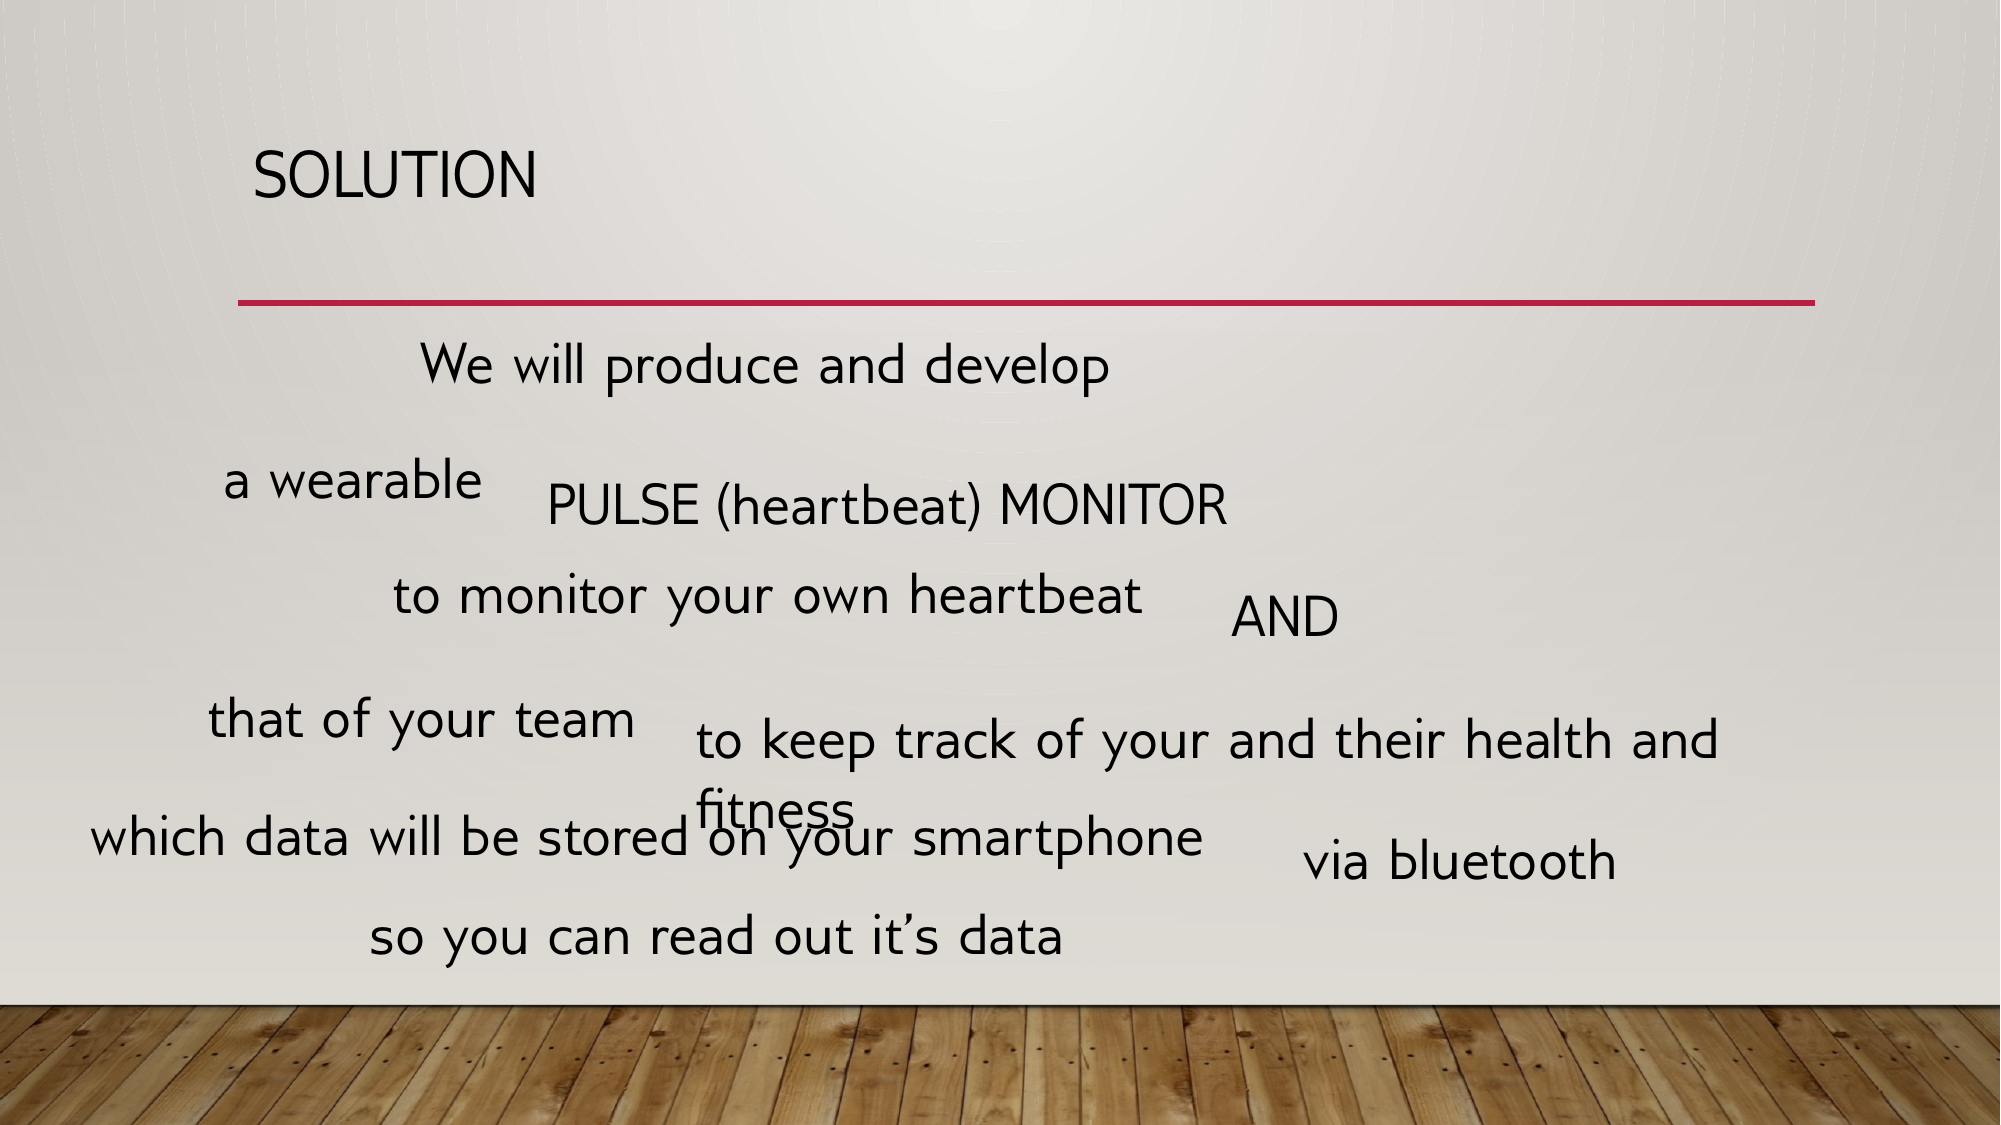

# SOLUTION
We will produce and develop
a wearable
PULSE (heartbeat) MONITOR
to monitor your own heartbeat
AND
that of your team
to keep track of your and their health and fitness
which data will be stored on your smartphone
via bluetooth
so you can read out it’s data